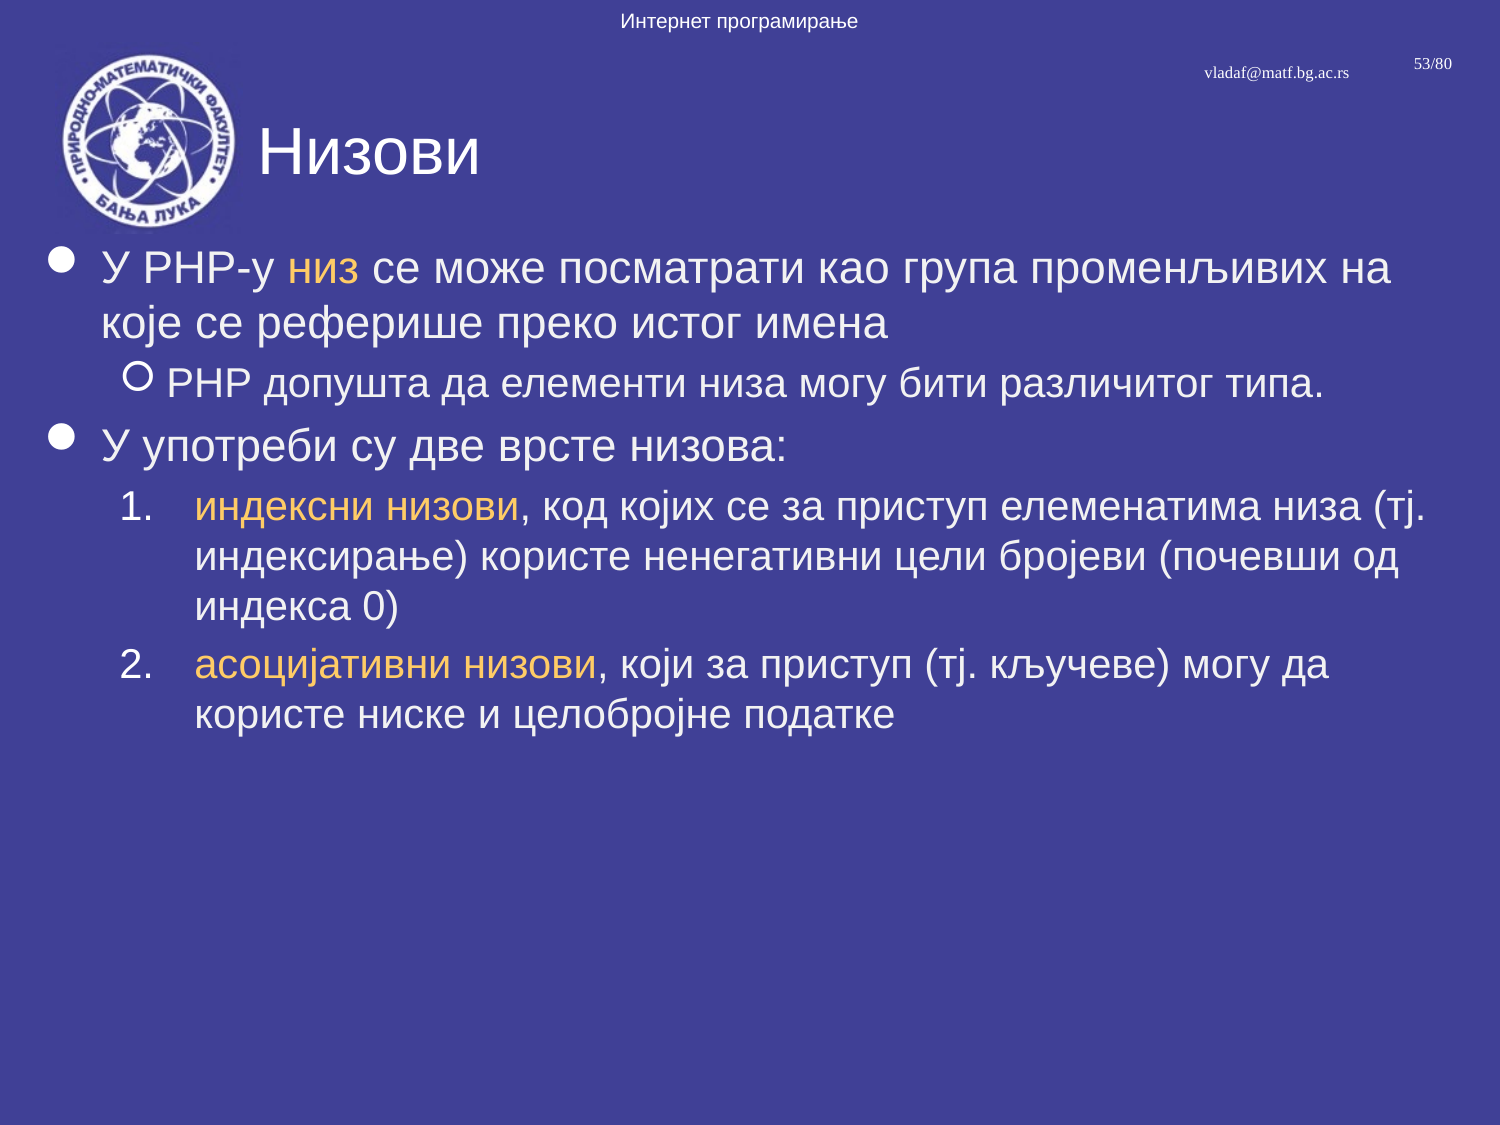

# Низови
У PHP-у низ се може посматрати као група променљивих на које се реферише преко истог имена
PHP допушта да елементи низа могу бити различитог типа.
У употреби су две врсте низова:
индексни низови, код којих се за приступ елеменатима низа (тј. индексирање) користе ненегативни цели бројеви (почевши од индекса 0)
асоцијативни низови, који за приступ (тј. кључеве) могу да користе ниске и целобројне податке